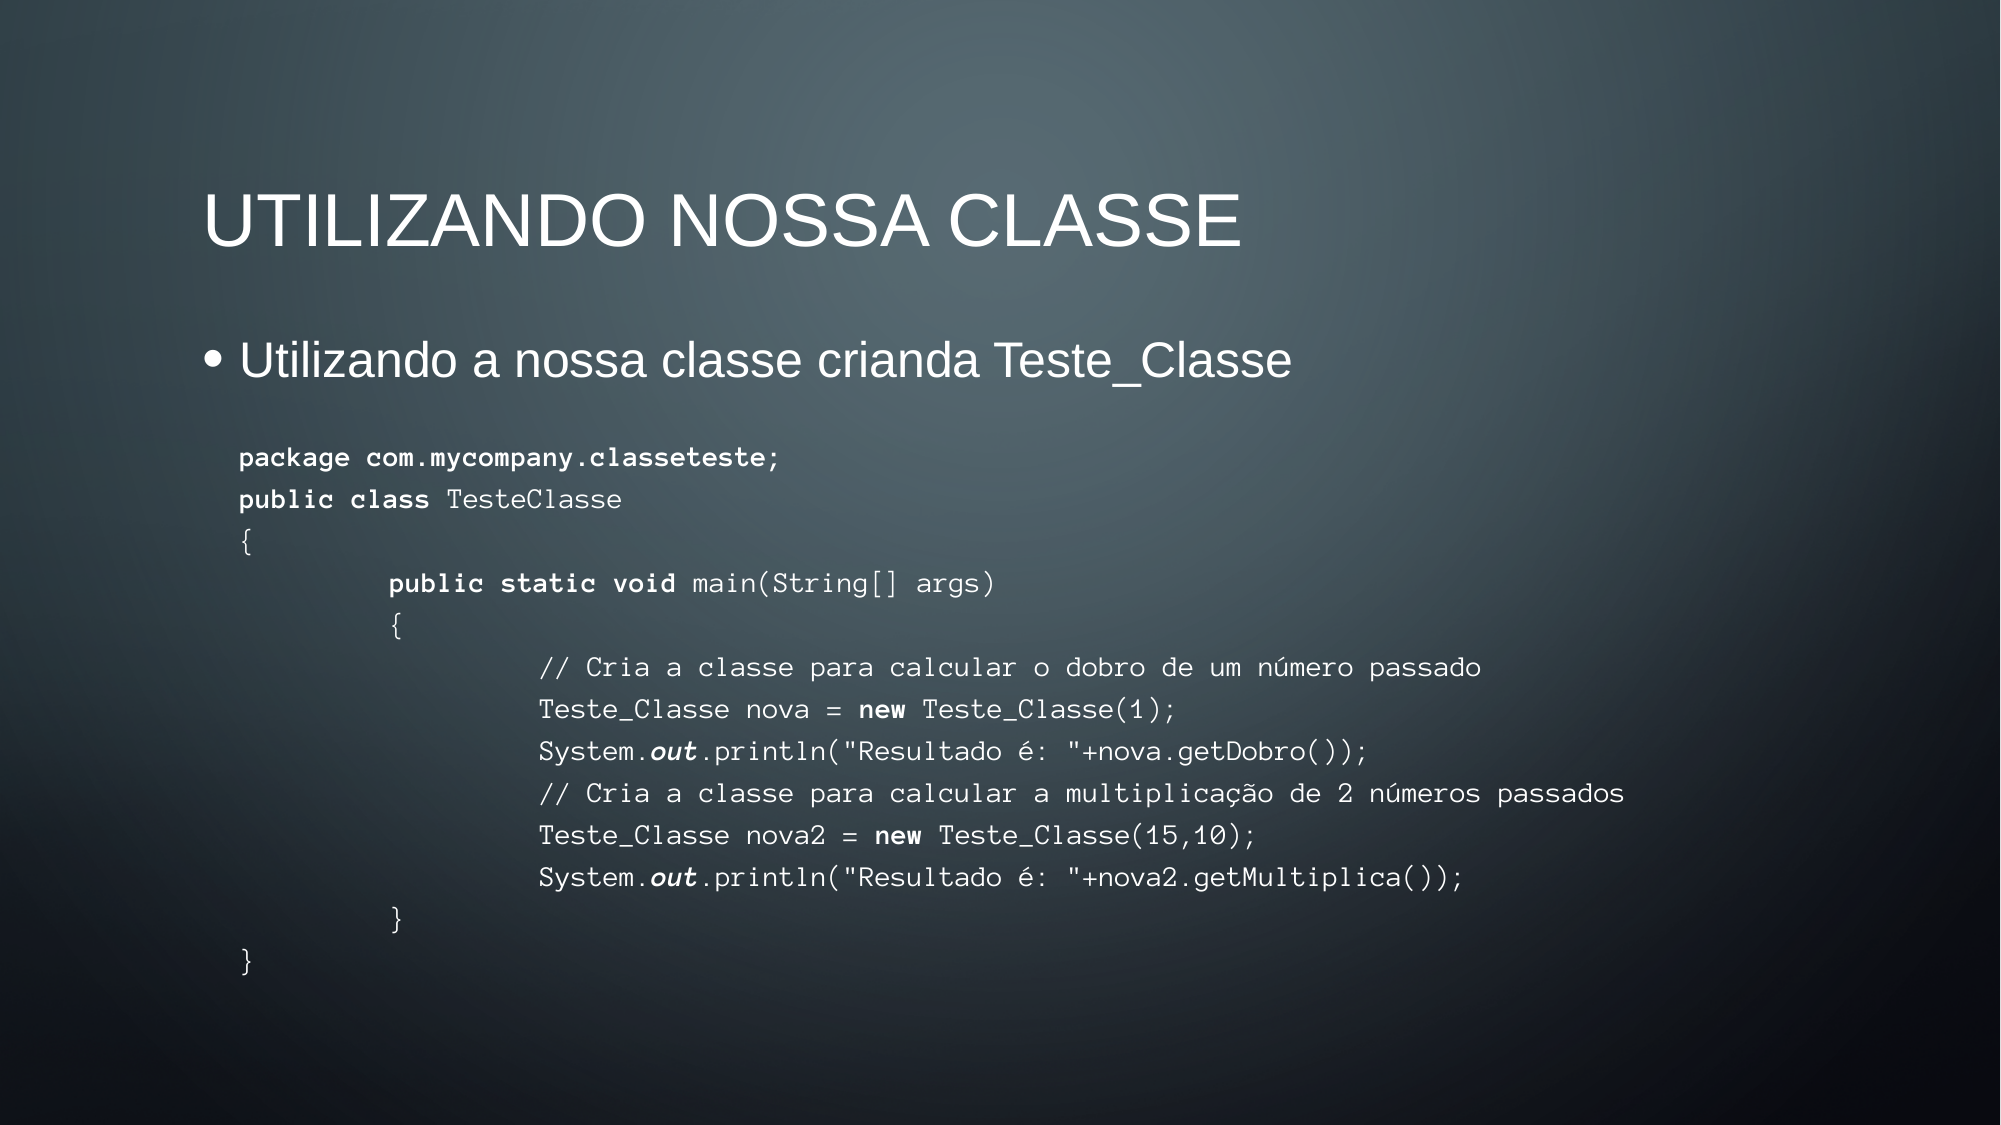

# UTILIZANDO NOSSA CLASSE
Utilizando a nossa classe crianda Teste_Classe

package com.mycompany.classeteste;
public class TesteClasse
{
	public static void main(String[] args)
	{
		// Cria a classe para calcular o dobro de um número passado
		Teste_Classe nova = new Teste_Classe(1);
		System.out.println("Resultado é: "+nova.getDobro());
		// Cria a classe para calcular a multiplicação de 2 números passados
		Teste_Classe nova2 = new Teste_Classe(15,10);
		System.out.println("Resultado é: "+nova2.getMultiplica());
	}
}